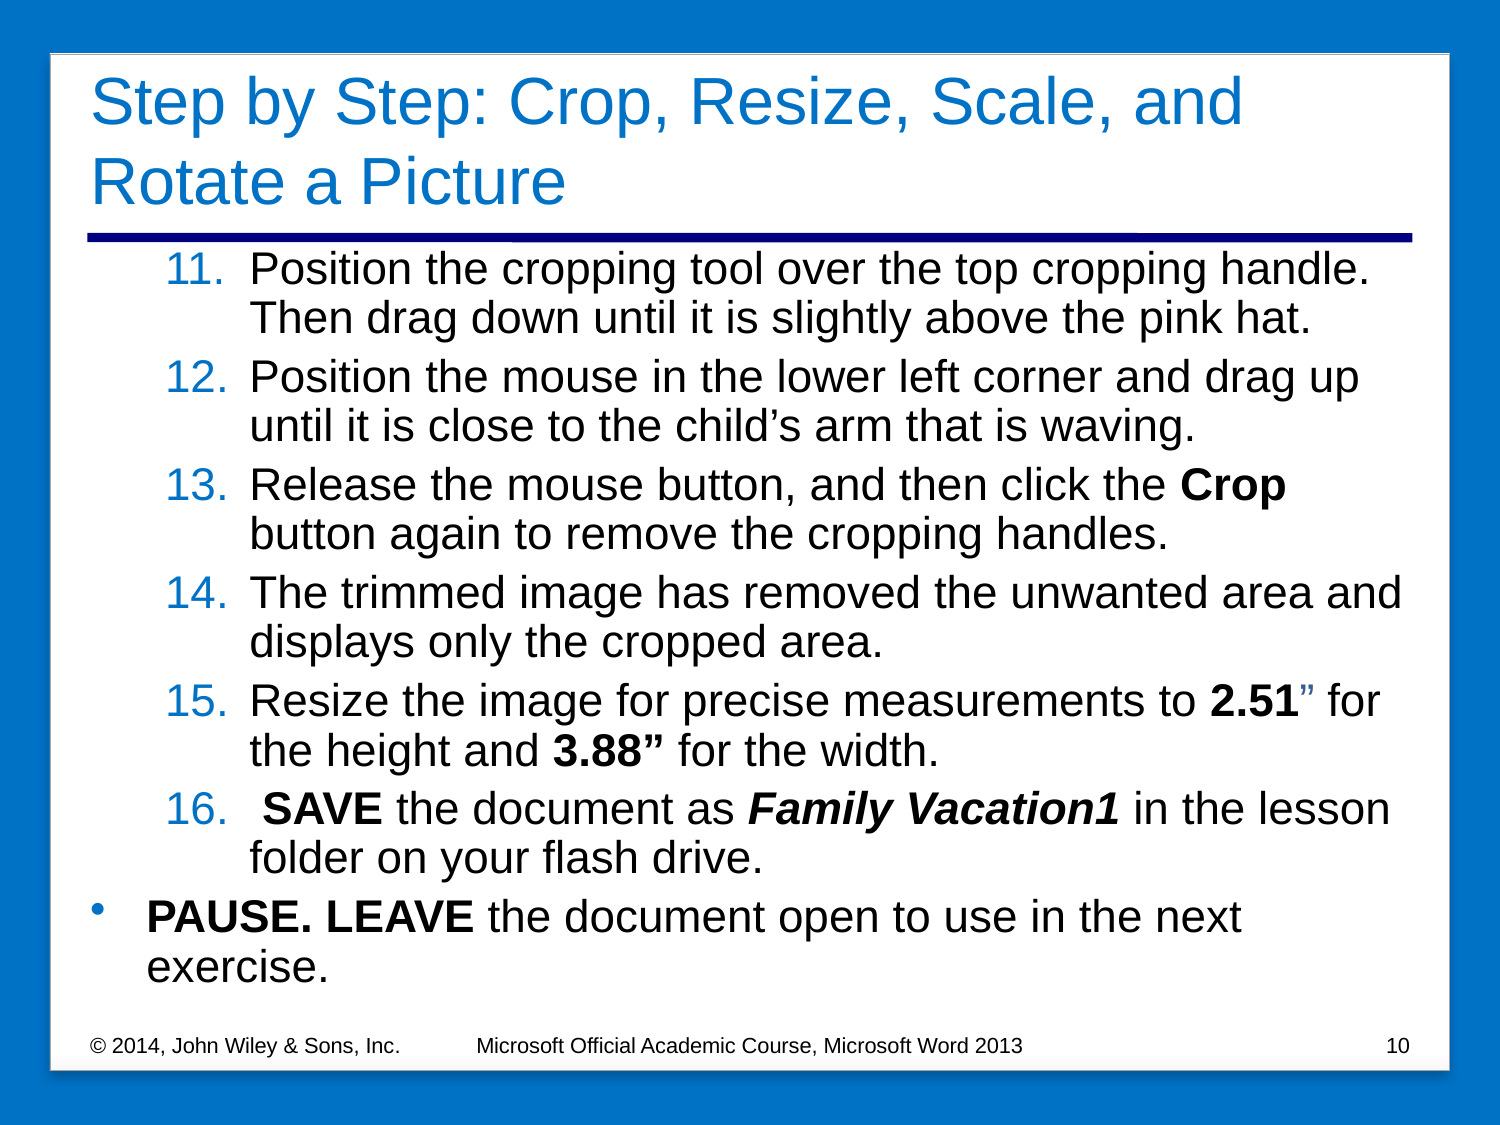

# Step by Step: Crop, Resize, Scale, and Rotate a Picture
Position the cropping tool over the top cropping handle. Then drag down until it is slightly above the pink hat.
Position the mouse in the lower left corner and drag up until it is close to the child’s arm that is waving.
Release the mouse button, and then click the Crop button again to remove the cropping handles.
The trimmed image has removed the unwanted area and displays only the cropped area.
Resize the image for precise measurements to 2.51” for the height and 3.88” for the width.
 SAVE the document as Family Vacation1 in the lesson folder on your flash drive.
PAUSE. LEAVE the document open to use in the next exercise.
© 2014, John Wiley & Sons, Inc.
Microsoft Official Academic Course, Microsoft Word 2013
10